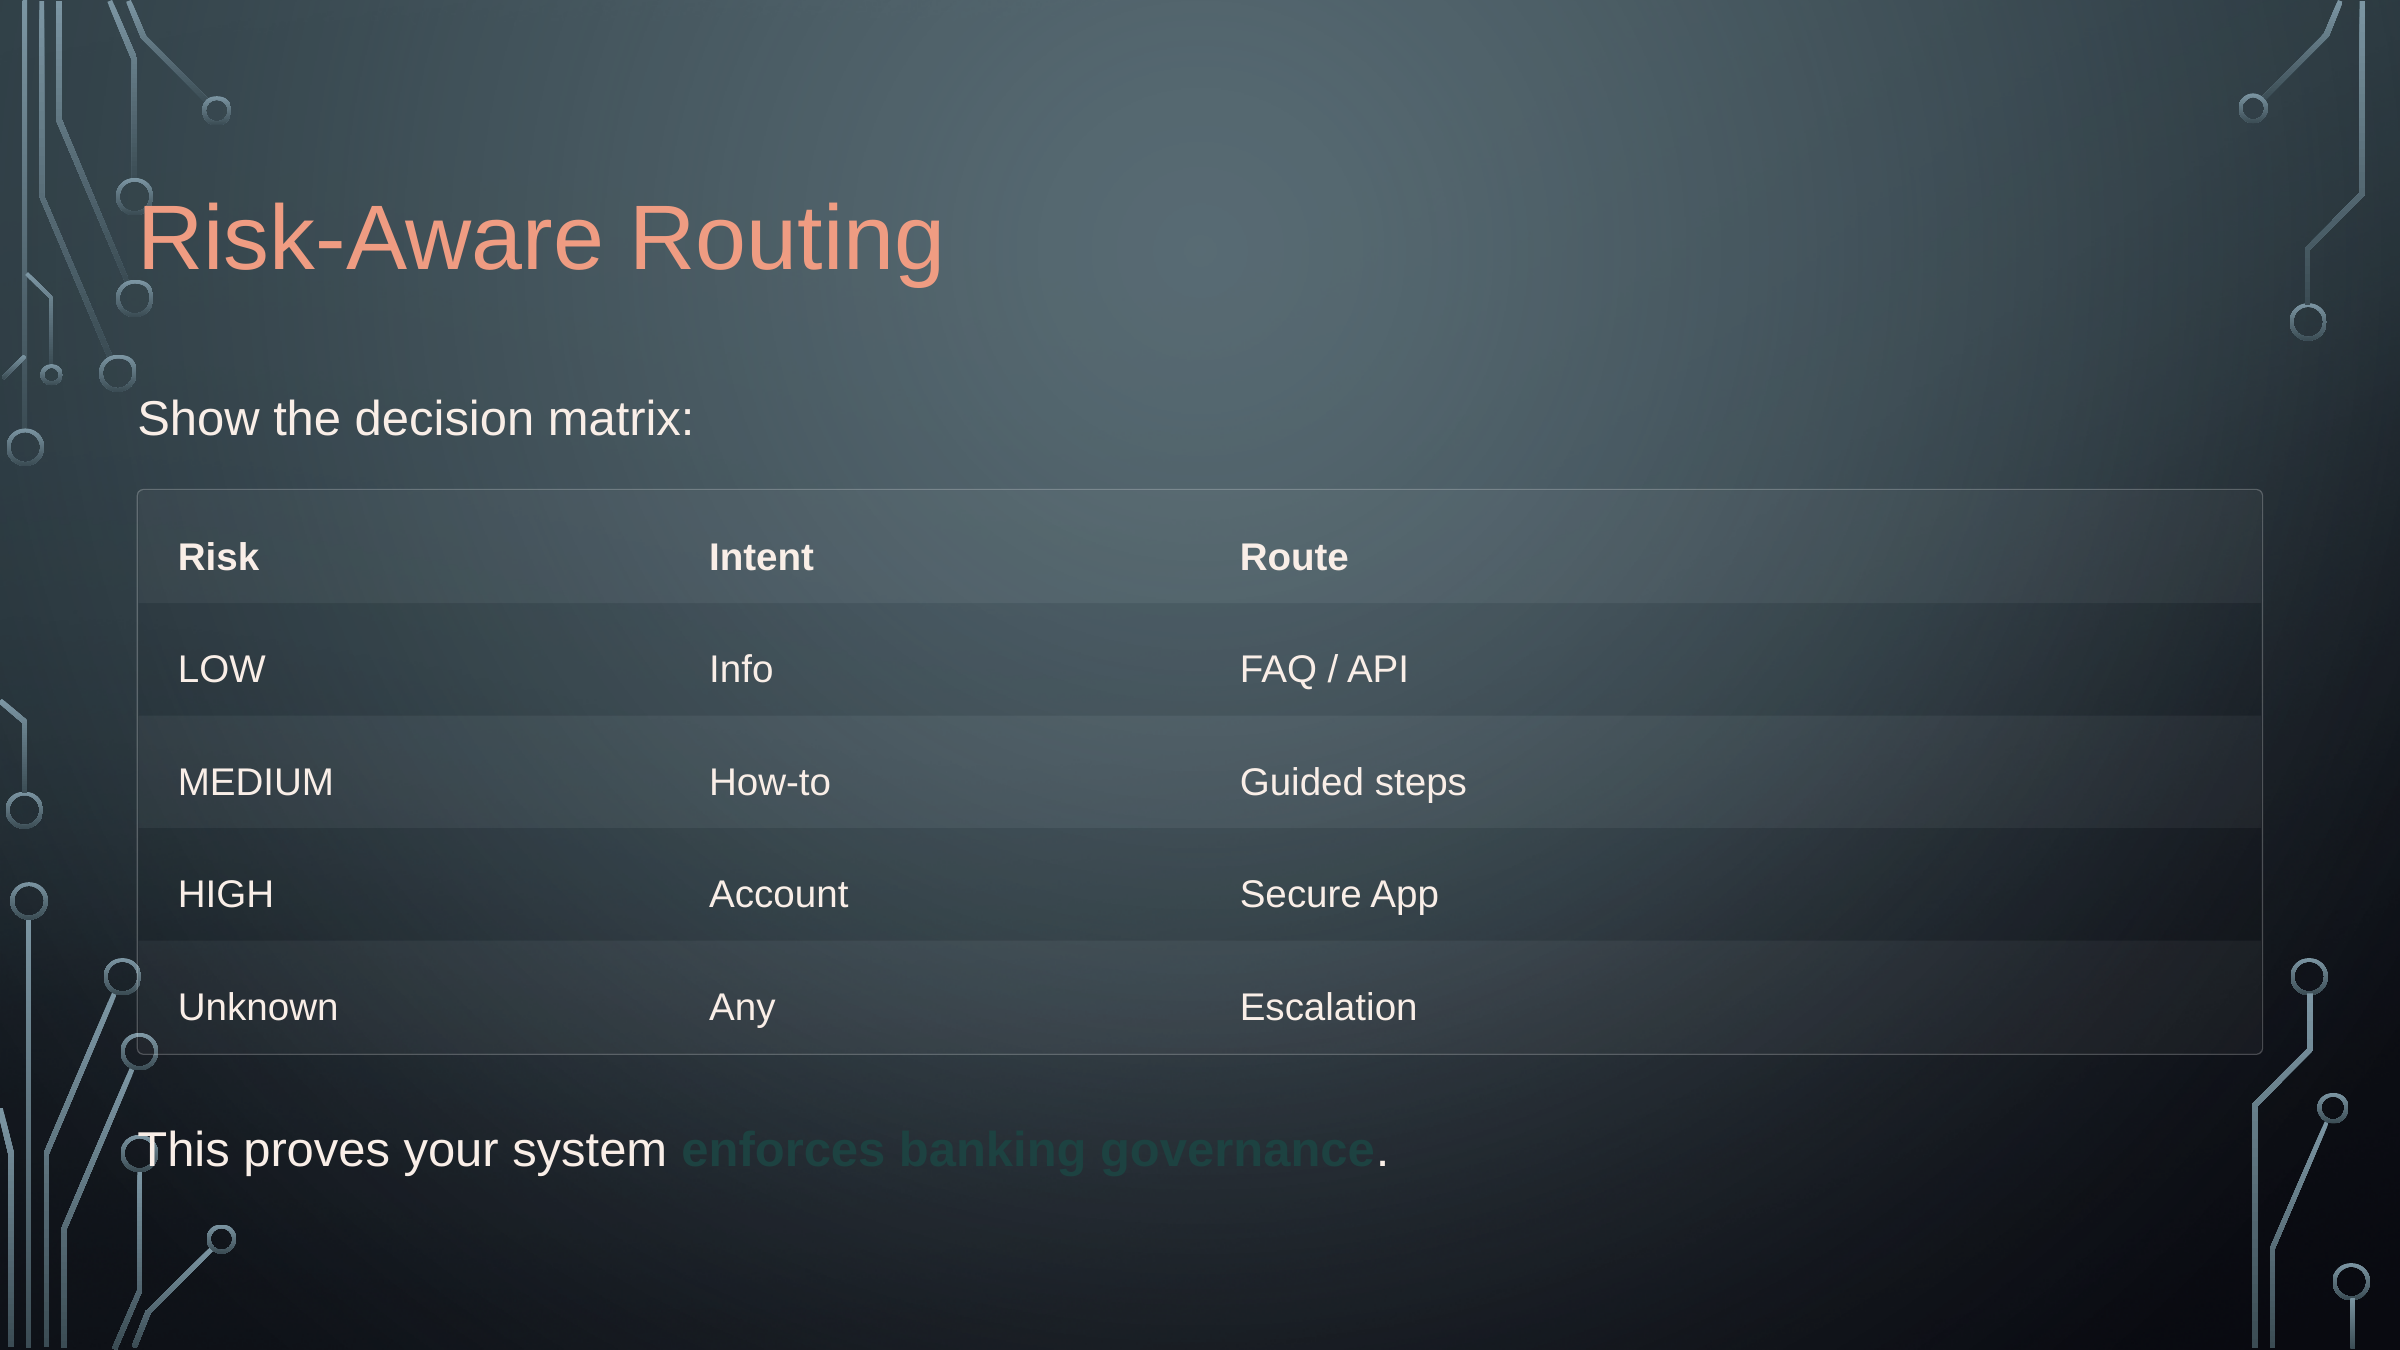

Risk-Aware Routing
Show the decision matrix:

Risk
Intent
Route

LOW
Info
FAQ / API

MEDIUM
How-to
Guided steps

HIGH
Account
Secure App

Unknown
Any
Escalation
This proves your system enforces banking governance.